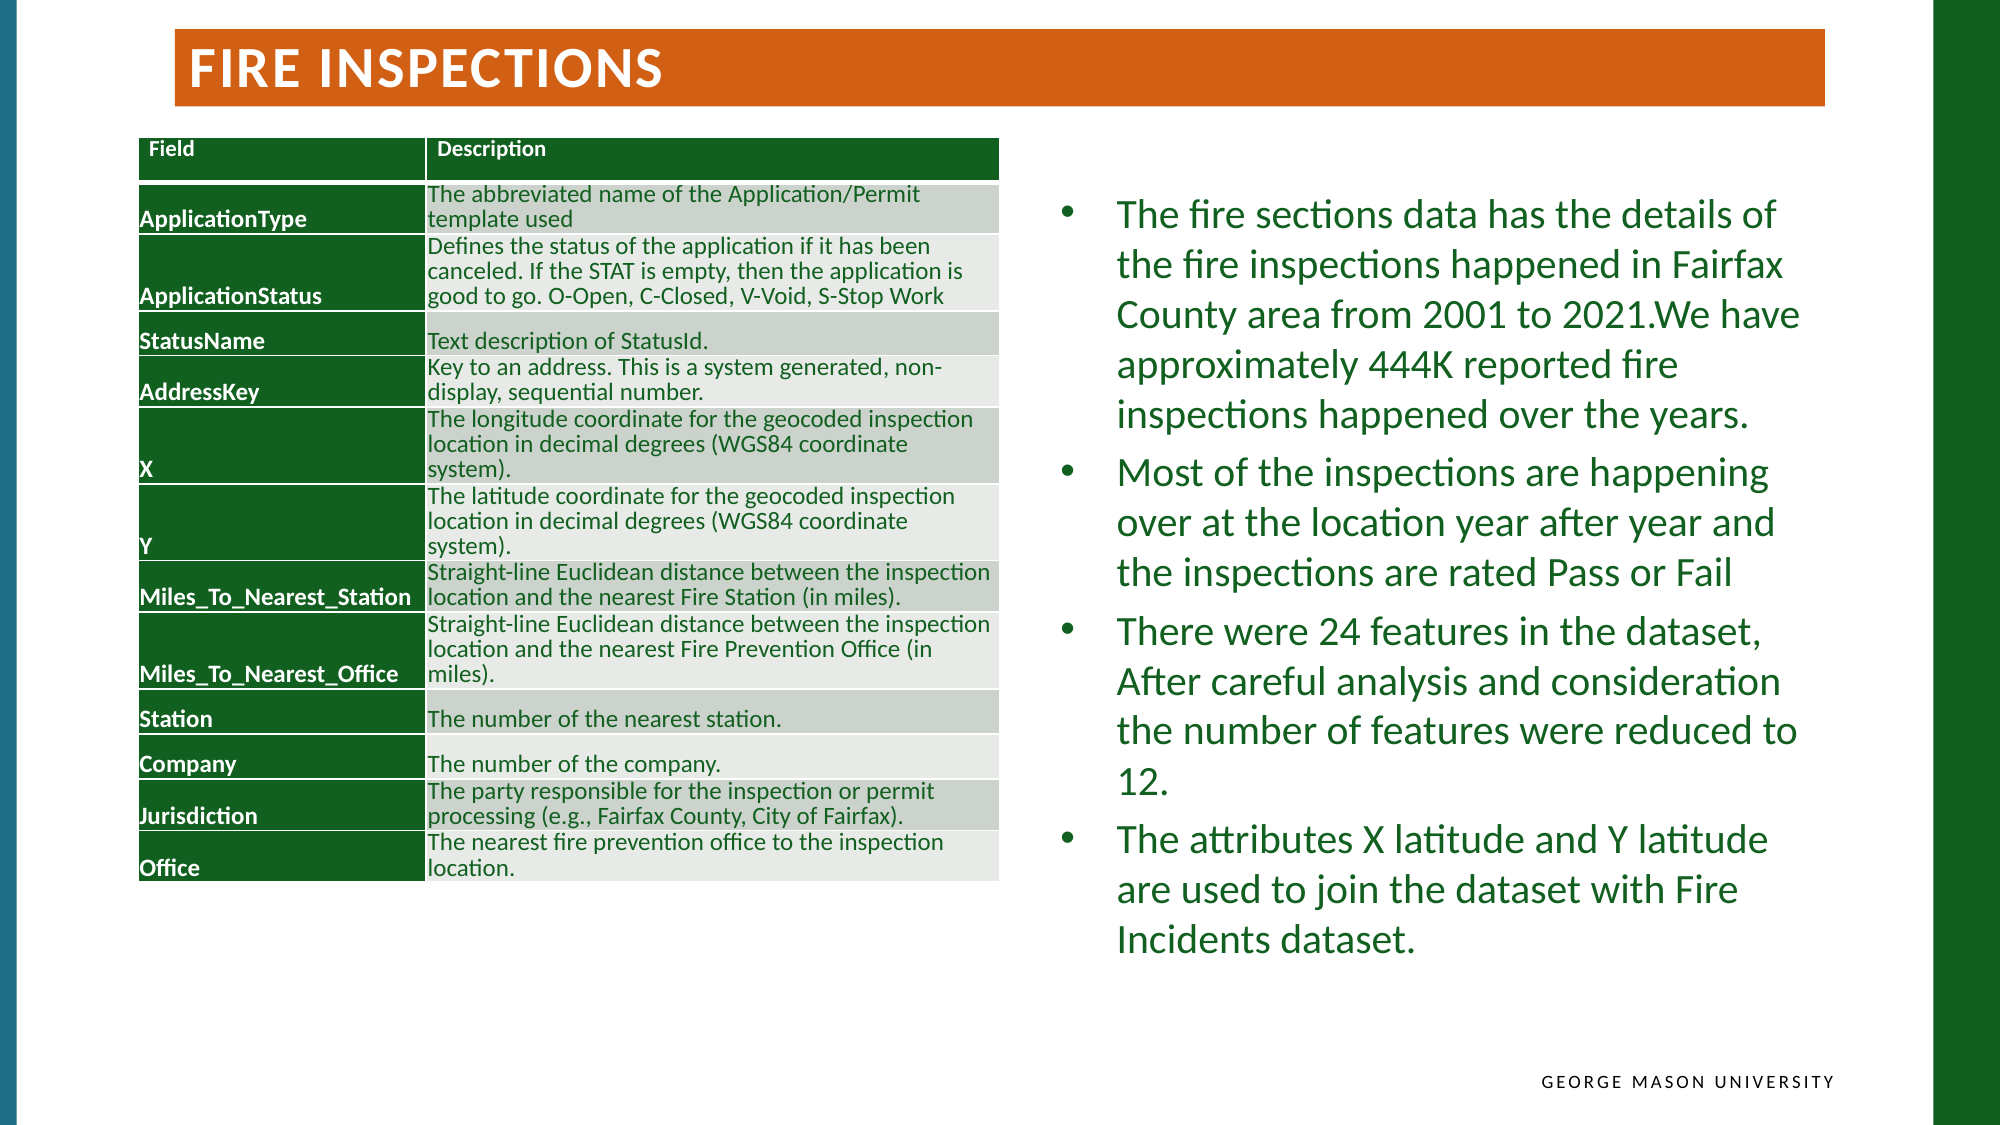

FIRE INSPECTIONS
| Field | Description |
| --- | --- |
| ApplicationType | The abbreviated name of the Application/Permit template used |
| ApplicationStatus | Defines the status of the application if it has been canceled. If the STAT is empty, then the application is good to go. O-Open, C-Closed, V-Void, S-Stop Work |
| StatusName | Text description of StatusId. |
| AddressKey | Key to an address. This is a system generated, non-display, sequential number. |
| X | The longitude coordinate for the geocoded inspection location in decimal degrees (WGS84 coordinate system). |
| Y | The latitude coordinate for the geocoded inspection location in decimal degrees (WGS84 coordinate system). |
| Miles\_To\_Nearest\_Station | Straight-line Euclidean distance between the inspection location and the nearest Fire Station (in miles). |
| Miles\_To\_Nearest\_Office | Straight-line Euclidean distance between the inspection location and the nearest Fire Prevention Office (in miles). |
| Station | The number of the nearest station. |
| Company | The number of the company. |
| Jurisdiction | The party responsible for the inspection or permit processing (e.g., Fairfax County, City of Fairfax). |
| Office | The nearest fire prevention office to the inspection location. |
The fire sections data has the details of the fire inspections happened in Fairfax County area from 2001 to 2021.We have approximately 444K reported fire inspections happened over the years.
Most of the inspections are happening over at the location year after year and the inspections are rated Pass or Fail
There were 24 features in the dataset, After careful analysis and consideration the number of features were reduced to 12.
The attributes X latitude and Y latitude are used to join the dataset with Fire Incidents dataset.